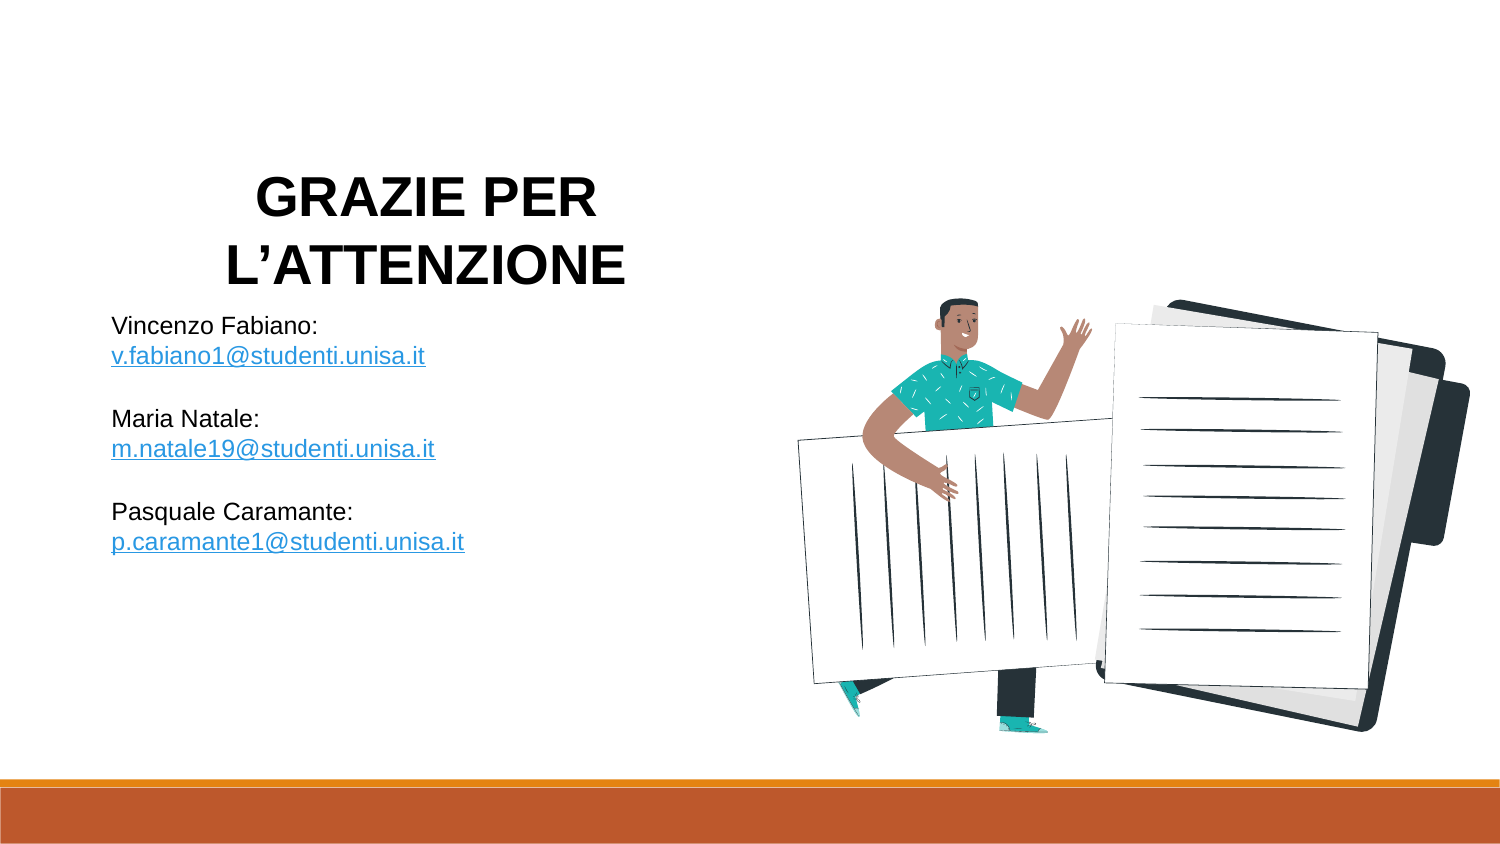

GRAZIE PER L’ATTENZIONE

Vincenzo Fabiano: v.fabiano1@studenti.unisa.it
Maria Natale: m.natale19@studenti.unisa.it
Pasquale Caramante: p.caramante1@studenti.unisa.it